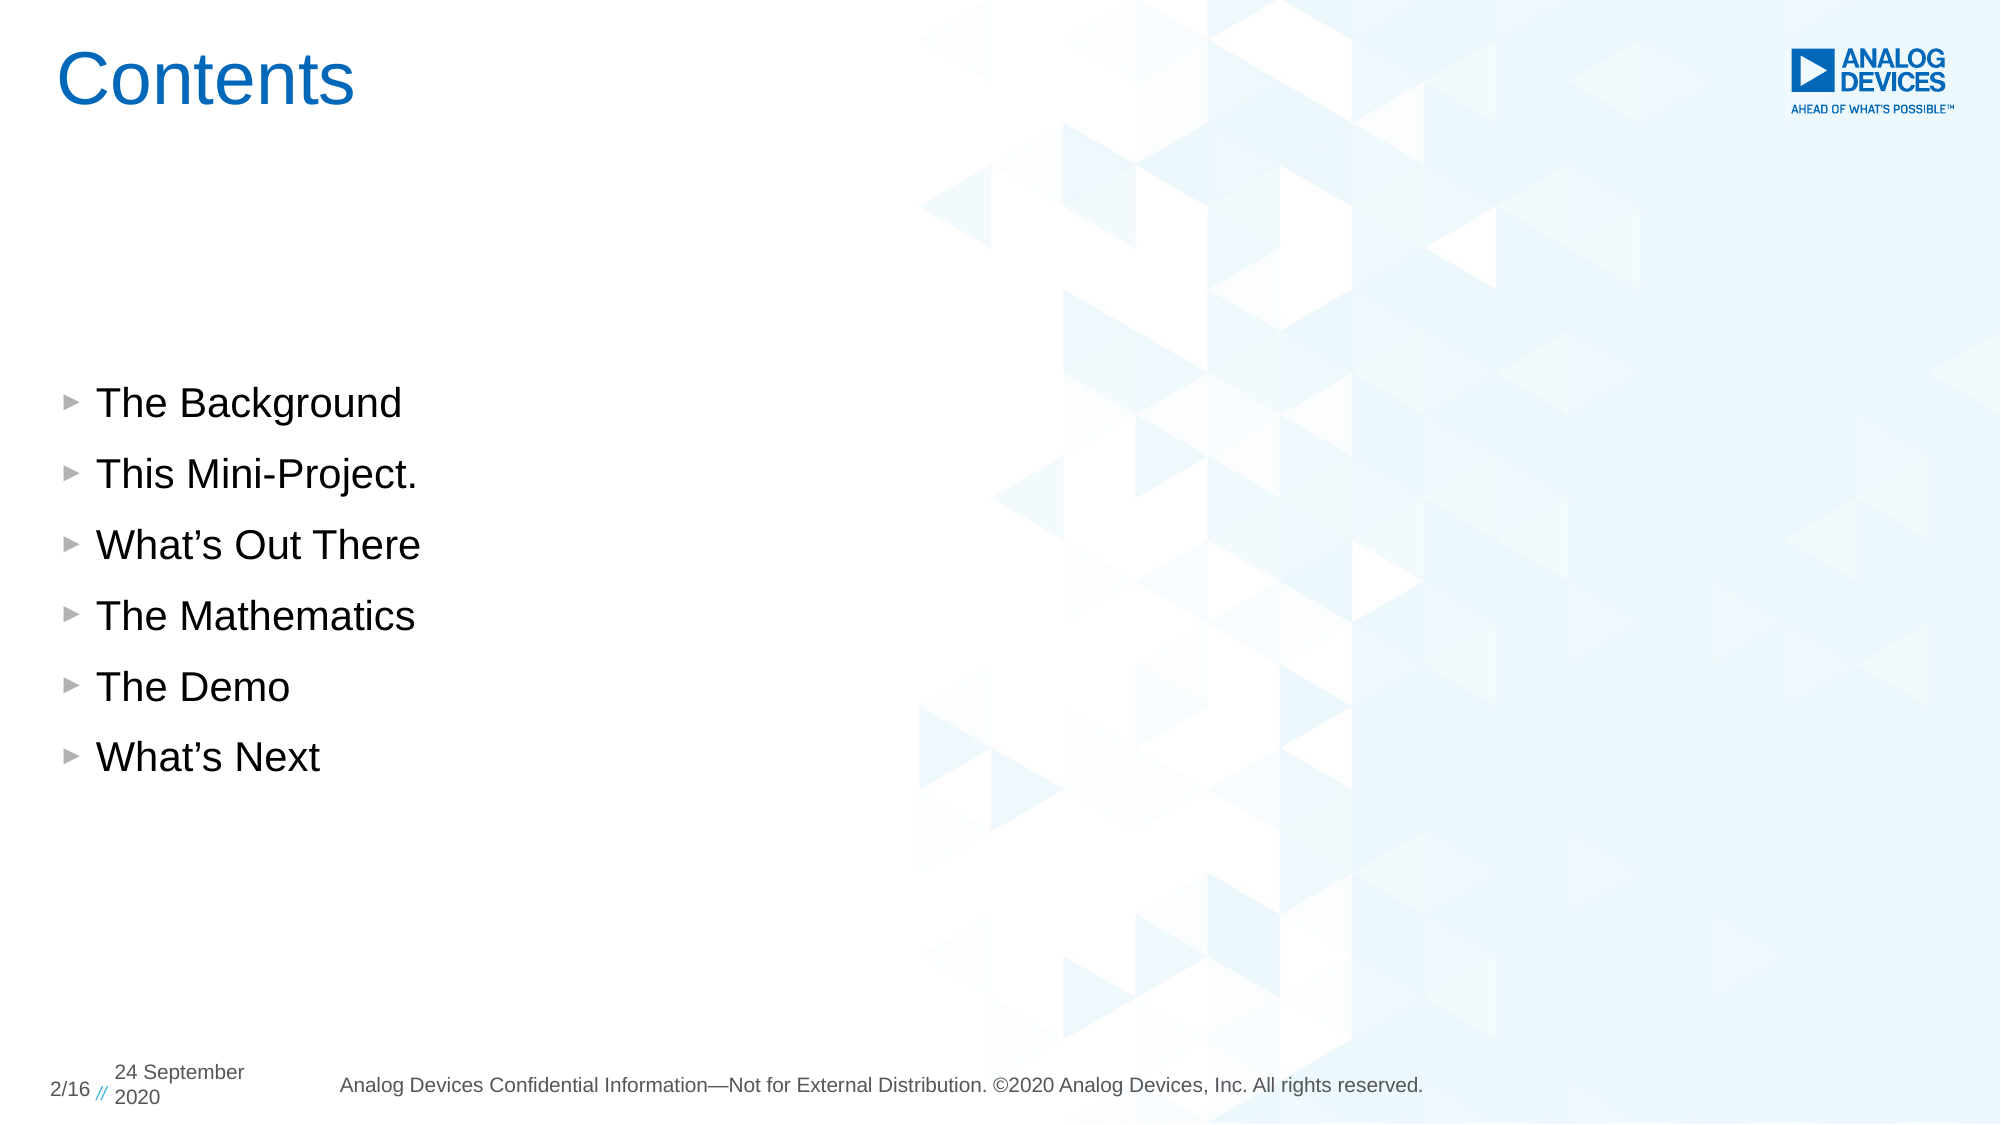

# Contents
The Background
This Mini-Project.
What’s Out There
The Mathematics
The Demo
What’s Next
2/16 //
24 September 2020
Analog Devices Confidential Information—Not for External Distribution. ©2020 Analog Devices, Inc. All rights reserved.